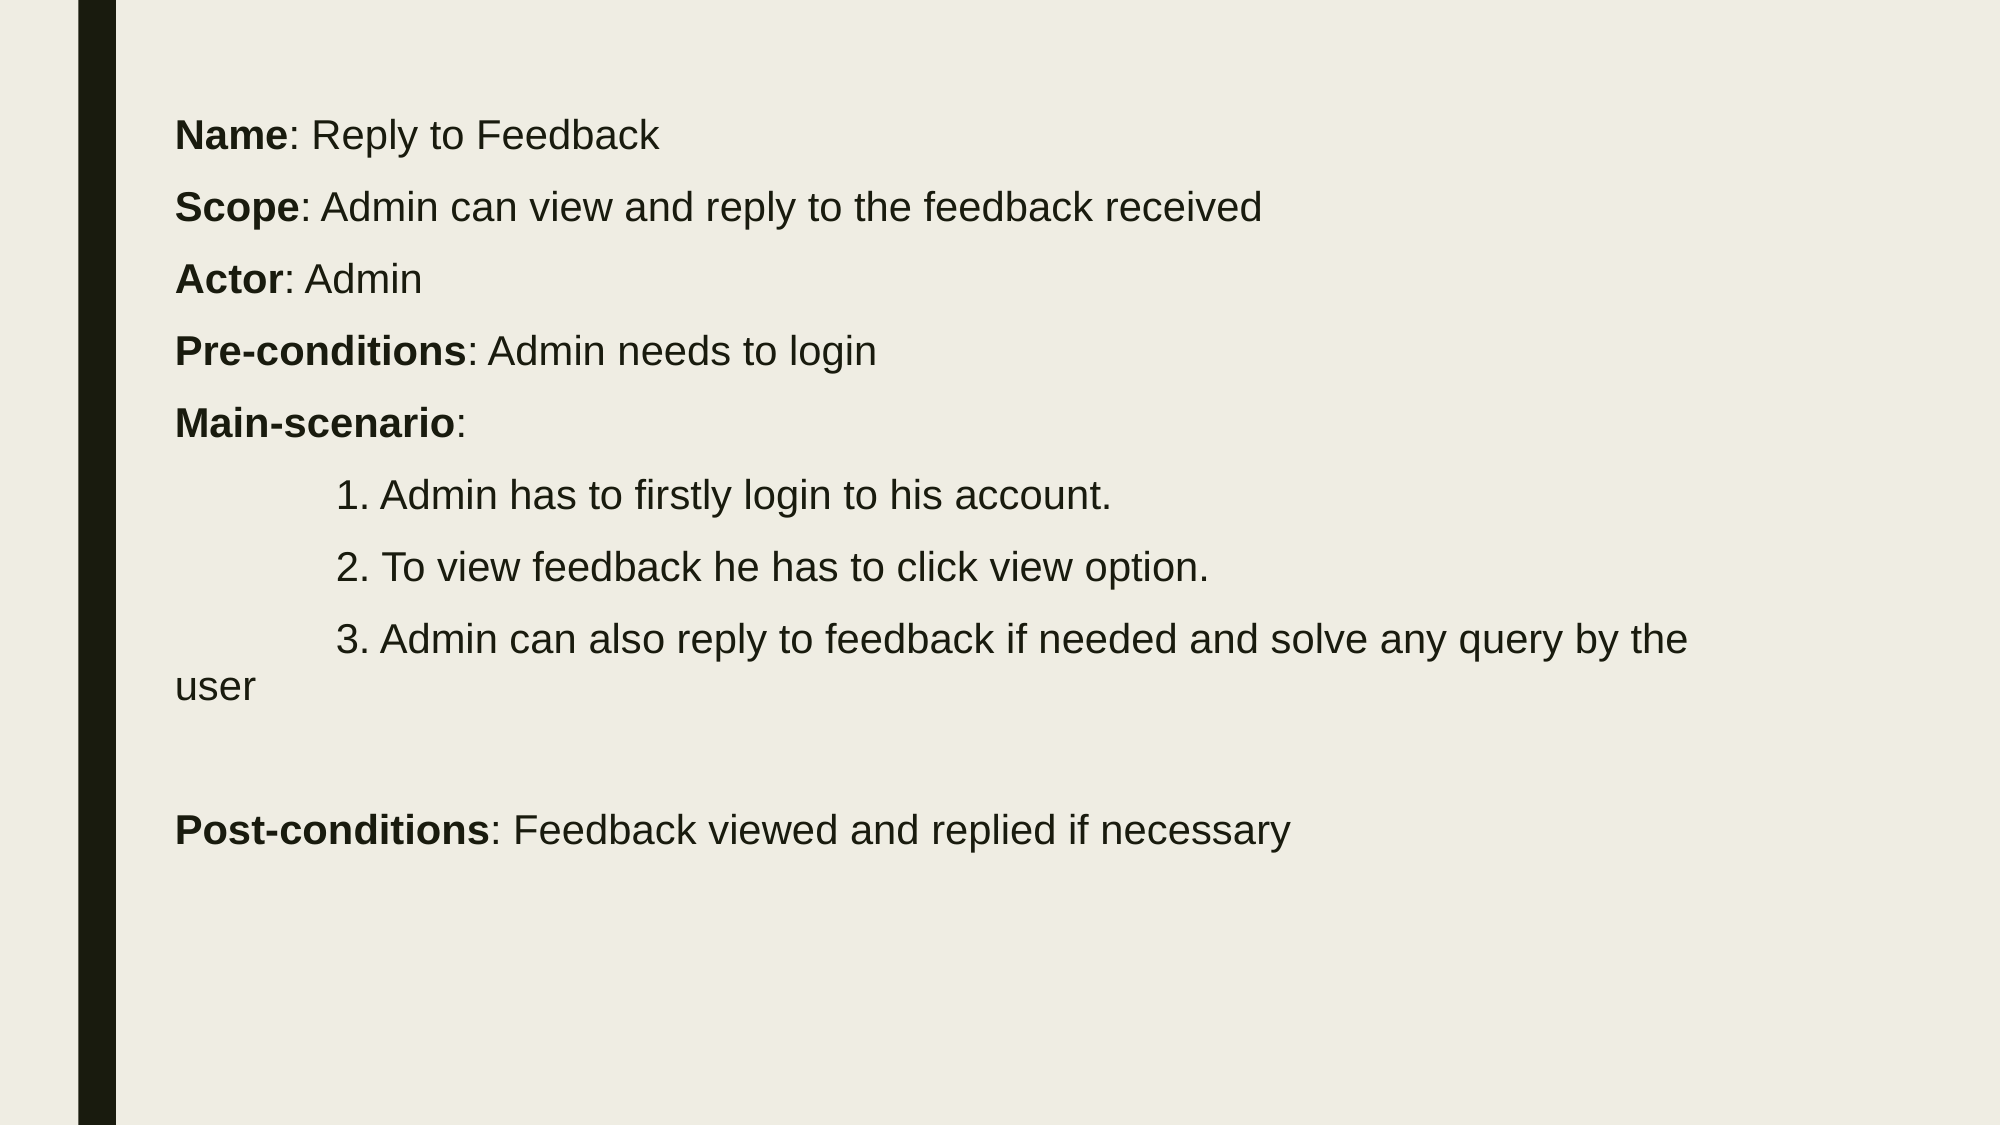

Name: Reply to Feedback
Scope: Admin can view and reply to the feedback received
Actor: Admin
Pre-conditions: Admin needs to login
Main-scenario:
              1. Admin has to firstly login to his account.
              2. To view feedback he has to click view option.
              3. Admin can also reply to feedback if needed and solve any query by the user

Post-conditions: Feedback viewed and replied if necessary